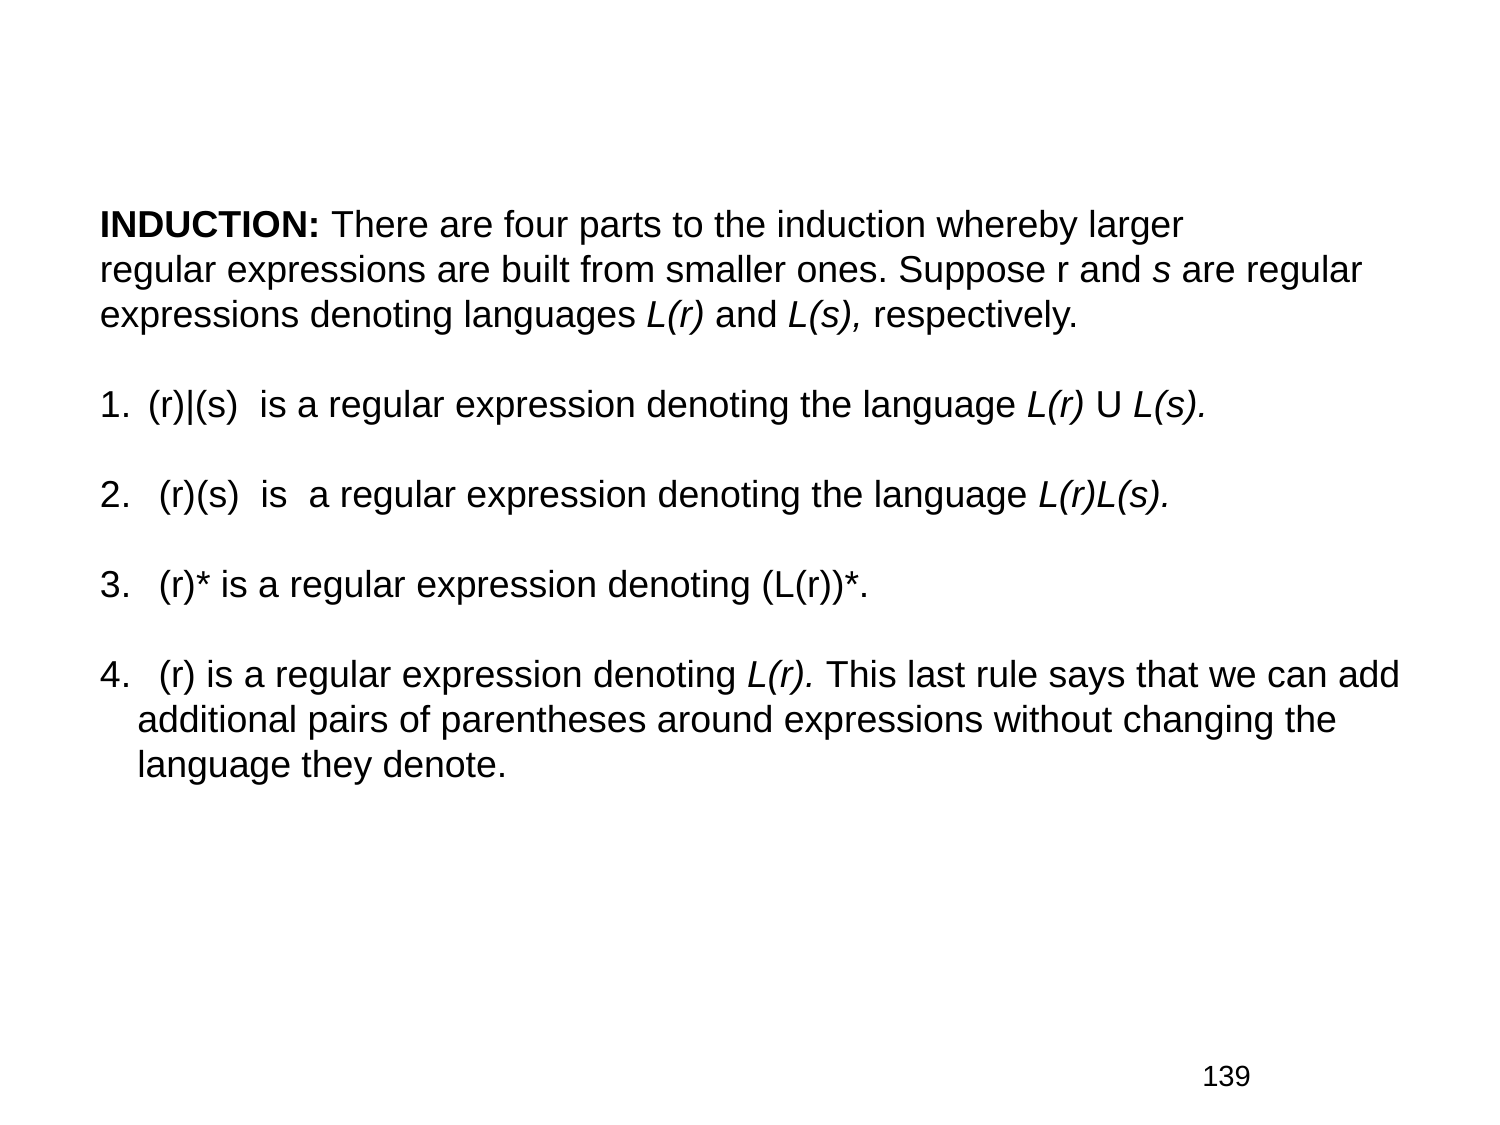

INDUCTION: There are four parts to the induction whereby larger
regular expressions are built from smaller ones. Suppose r and s are regular
expressions denoting languages L(r) and L(s), respectively.

 (r)|(s)  is a regular expression denoting the language L(r) U L(s).

  (r)(s)  is  a regular expression denoting the language L(r)L(s).

  (r)* is a regular expression denoting (L(r))*.

  (r) is a regular expression denoting L(r). This last rule says that we can add additional pairs of parentheses around expressions without changing the language they denote.

139